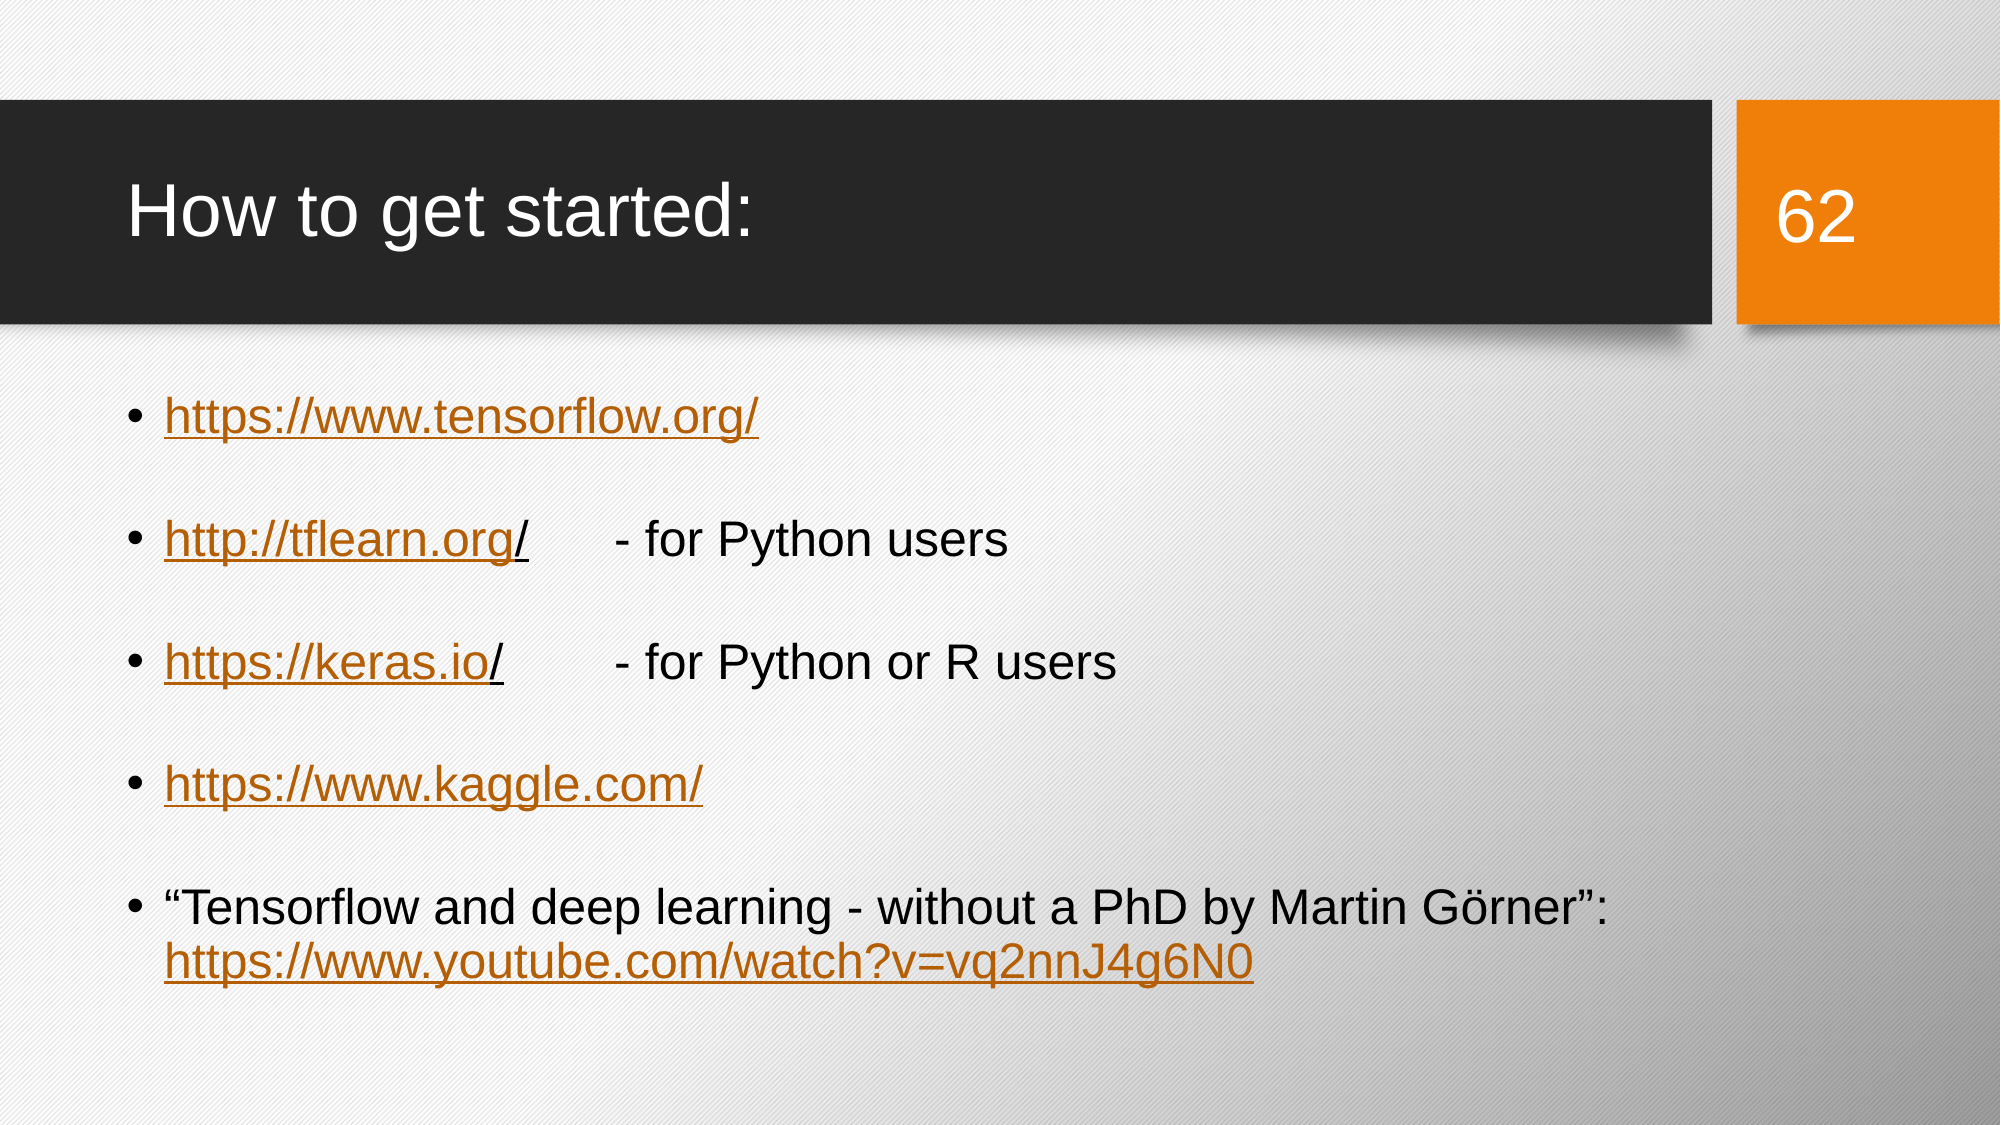

62
# How to get started:
https://www.tensorflow.org/

http://tflearn.org/ 	- for Python users

https://keras.io/	- for Python or R users

https://www.kaggle.com/

“Tensorflow and deep learning - without a PhD by Martin Görner”: https://www.youtube.com/watch?v=vq2nnJ4g6N0